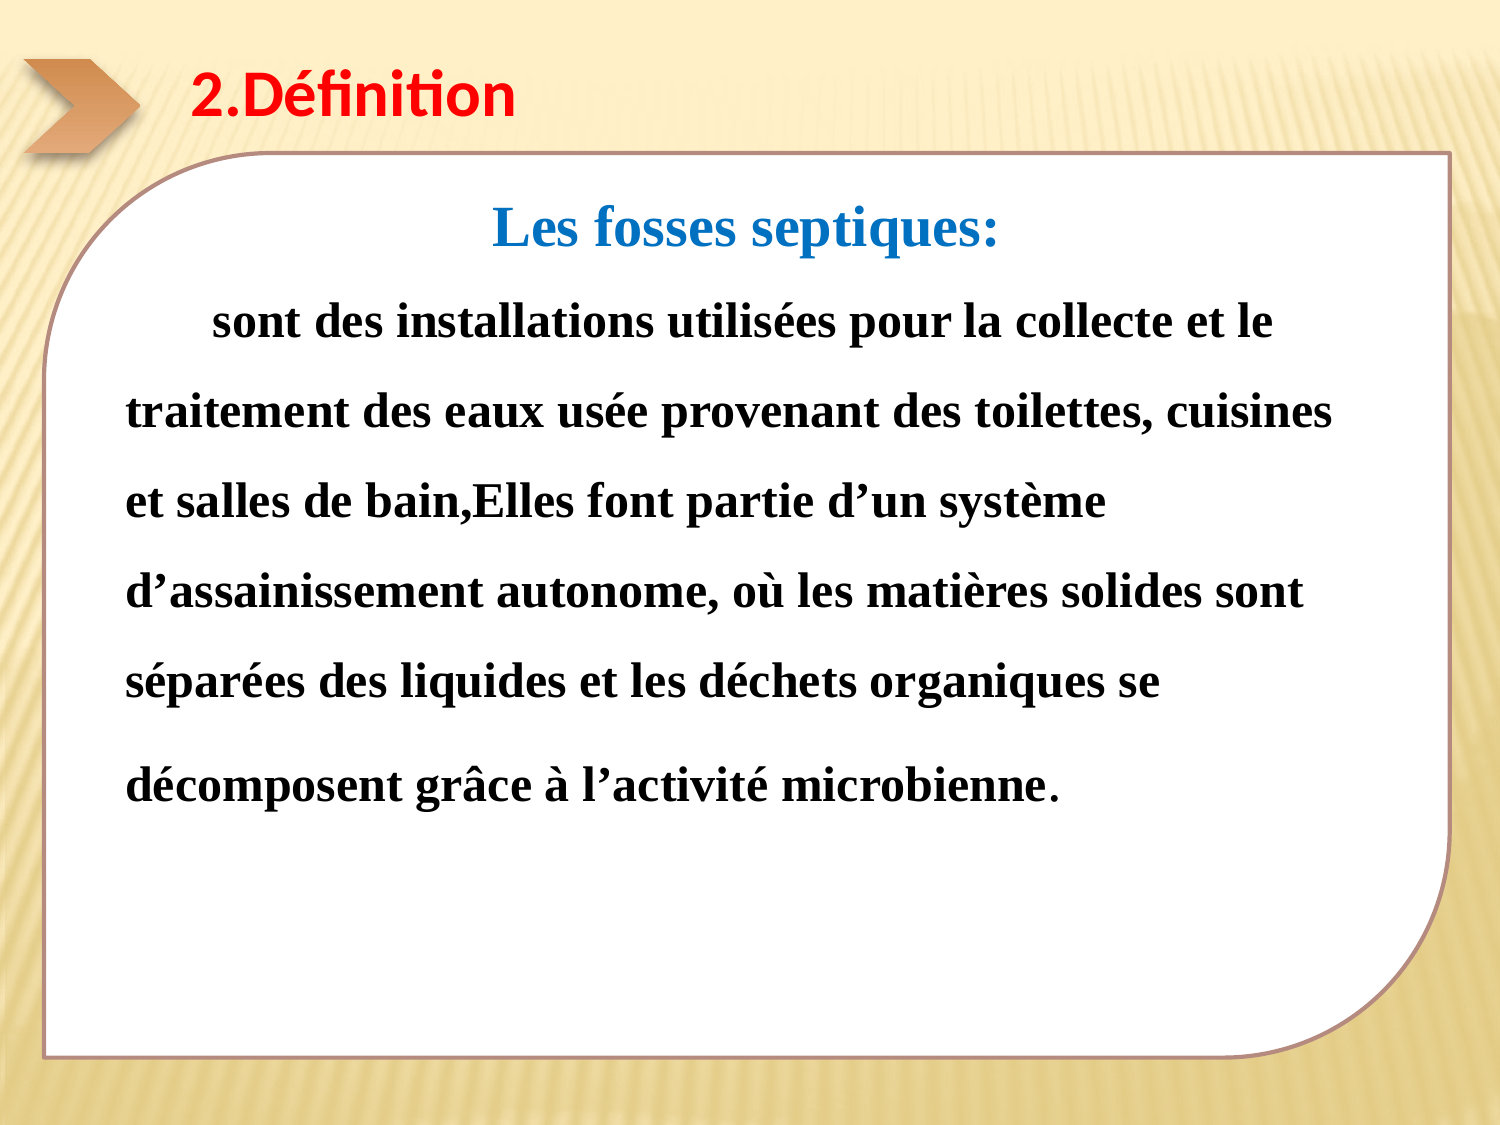

2.Définition

Les fosses septiques:
       sont des installations utilisées pour la collecte et le traitement des eaux usée provenant des toilettes, cuisines et salles de bain,Elles font partie d’un système d’assainissement autonome, où les matières solides sont séparées des liquides et les déchets organiques se décomposent grâce à l’activité microbienne.